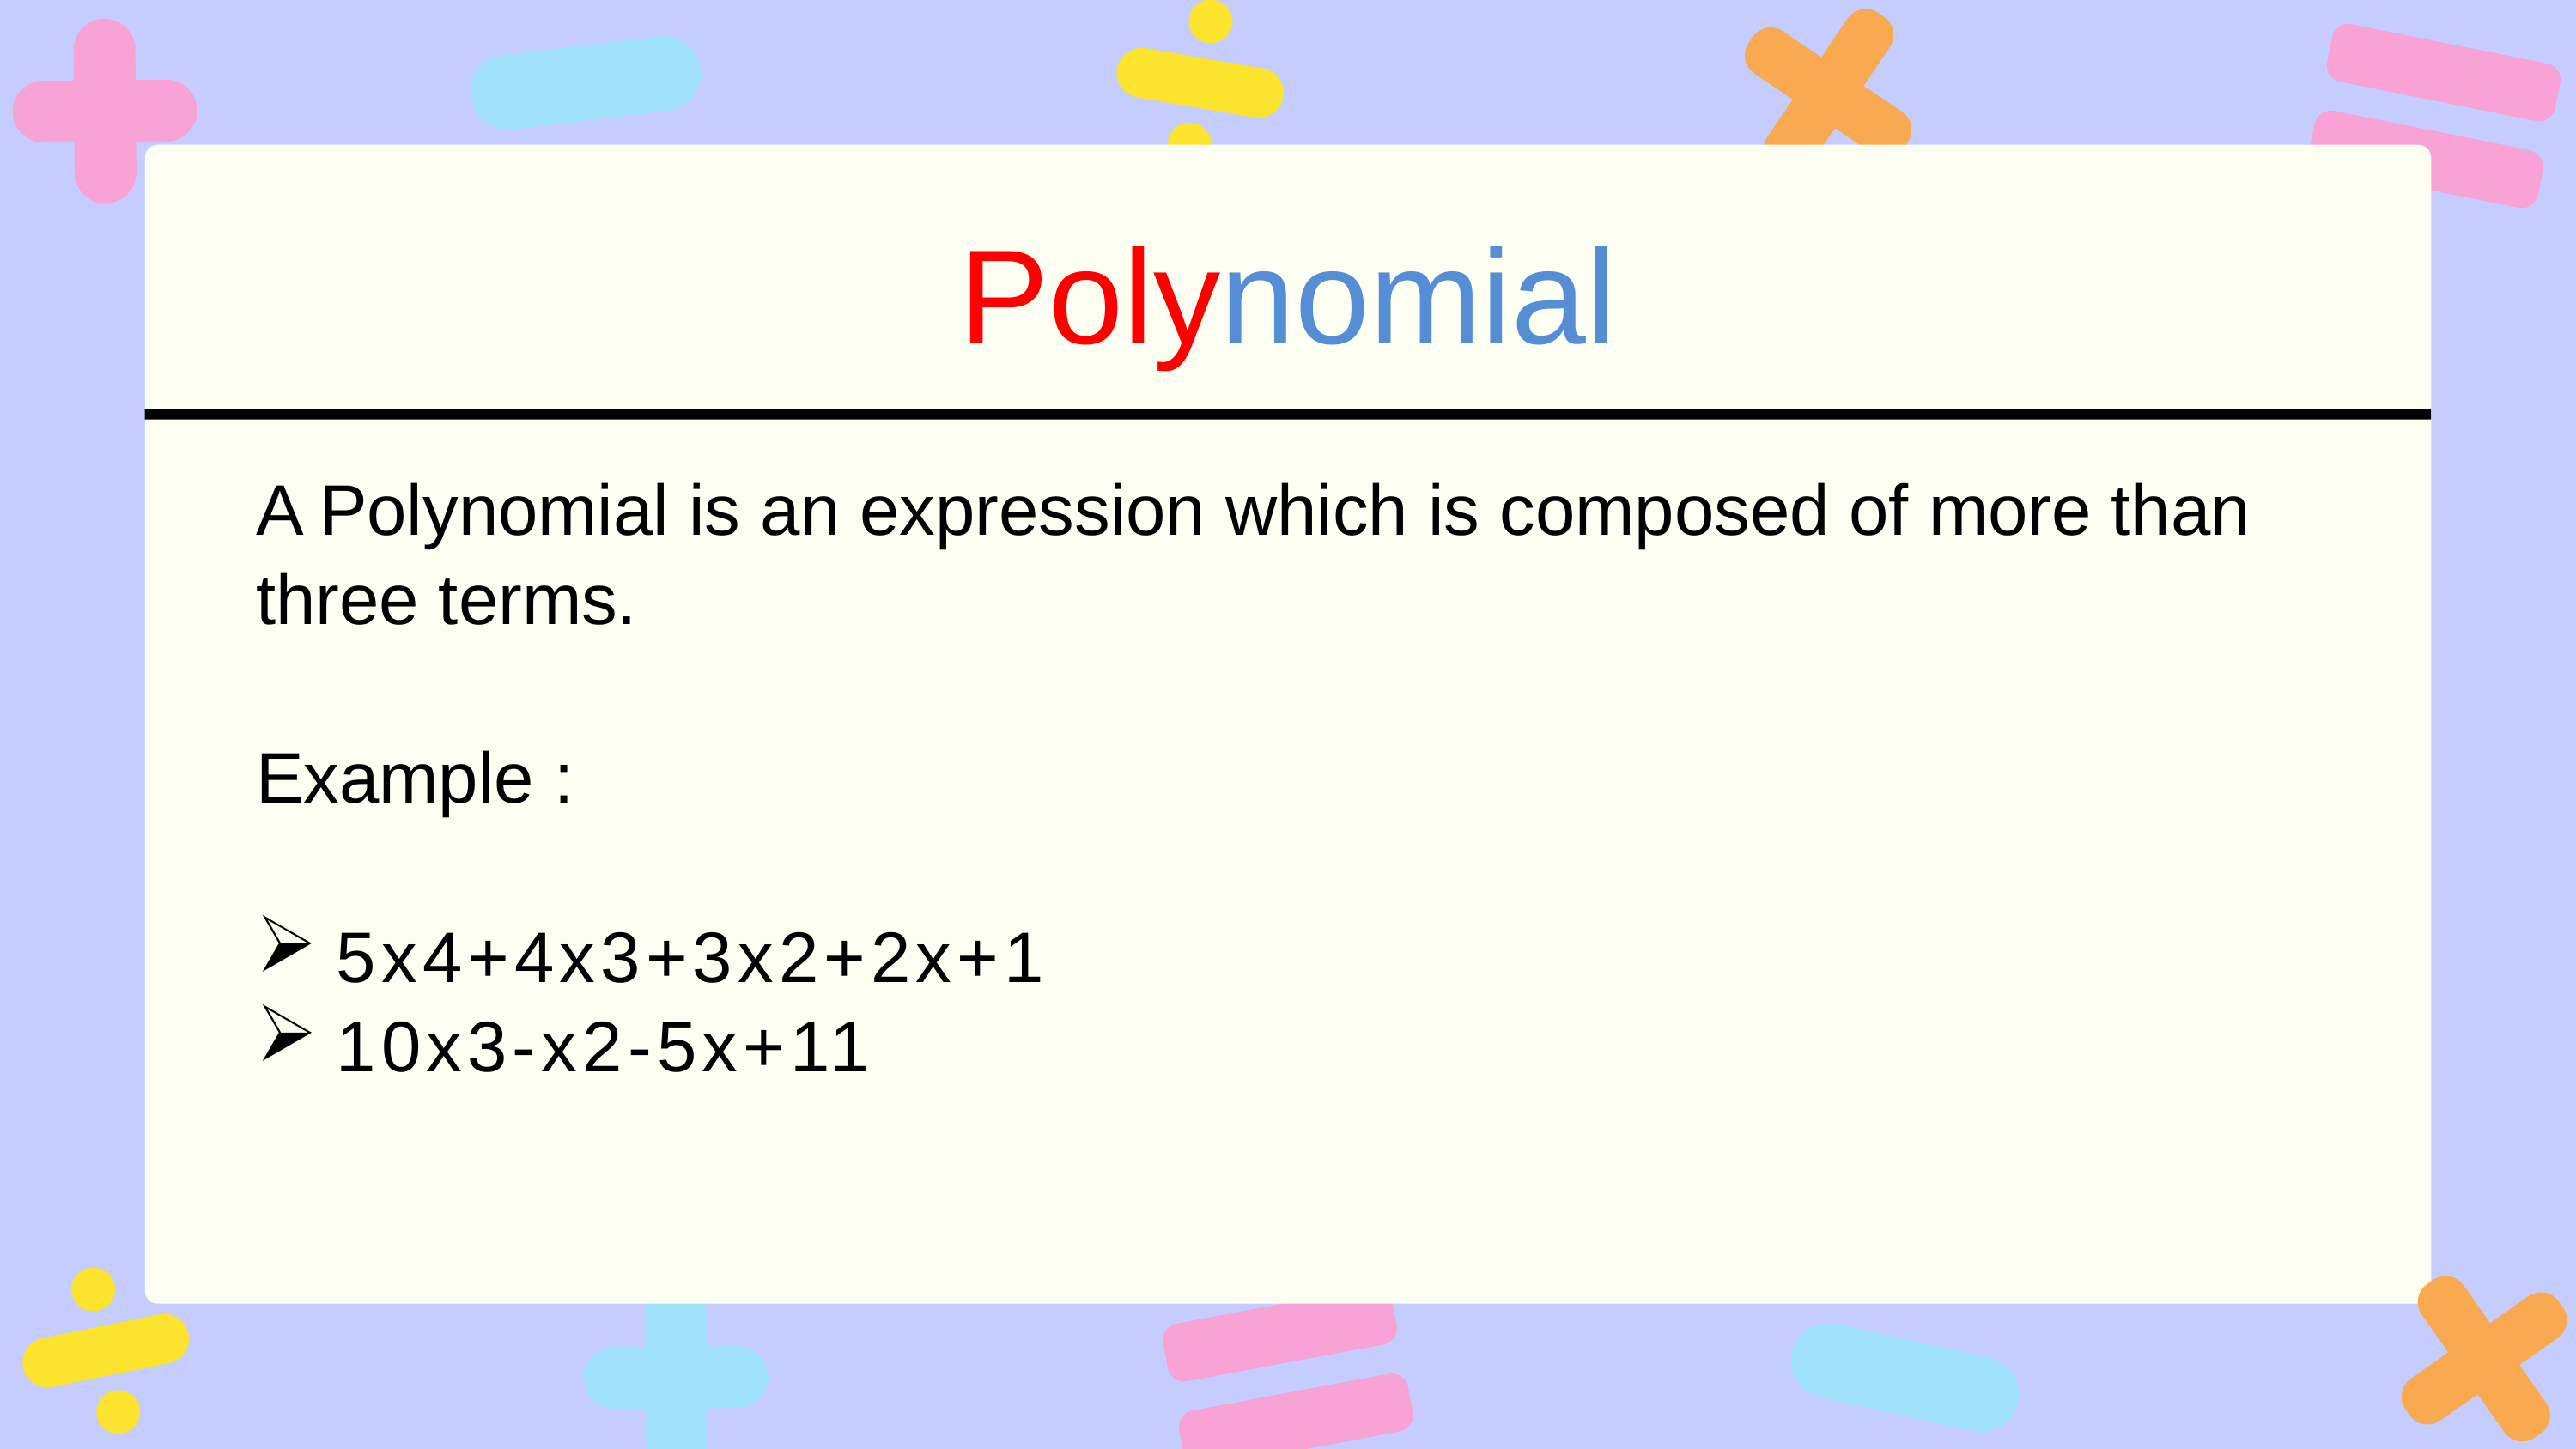

Polynomial
A Polynomial is an expression which is composed of more than three terms.

Example :

5x4+4x3+3x2+2x+1
10x3-x2-5x+11